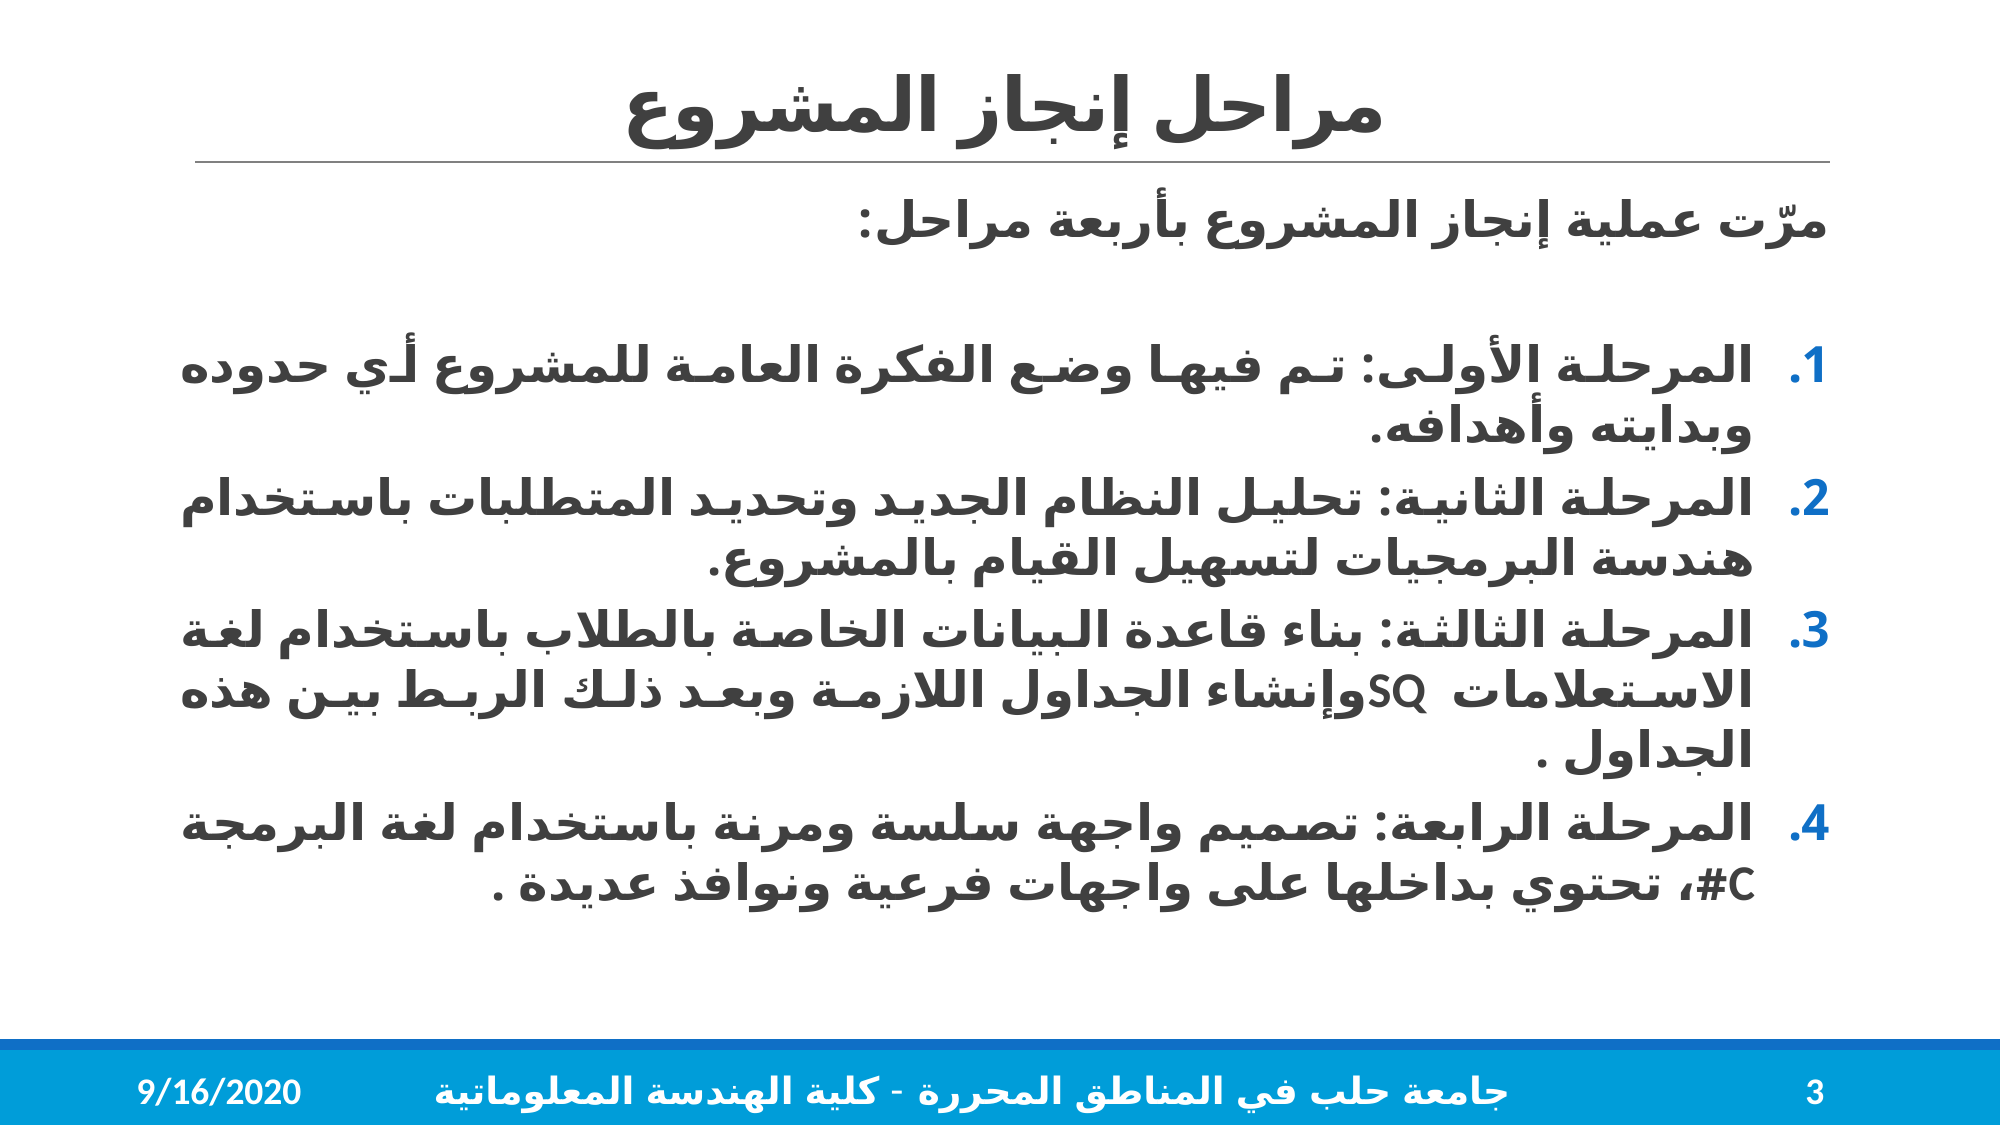

# مراحل إنجاز المشروع
مرّت عملية إنجاز المشروع بأربعة مراحل:

المرحلة الأولى: تم فيها وضع الفكرة العامة للمشروع أي حدوده وبدايته وأهدافه.
المرحلة الثانية: تحليل النظام الجديد وتحديد المتطلبات باستخدام هندسة البرمجيات لتسهيل القيام بالمشروع.
المرحلة الثالثة: بناء قاعدة البيانات الخاصة بالطلاب باستخدام لغة الاستعلامات  SQوإنشاء الجداول اللازمة وبعد ذلك الربط بين هذه الجداول .
المرحلة الرابعة: تصميم واجهة سلسة ومرنة باستخدام لغة البرمجة C#، تحتوي بداخلها على واجهات فرعية ونوافذ عديدة .

9/16/2020
جامعة حلب في المناطق المحررة - كلية الهندسة المعلوماتية
3